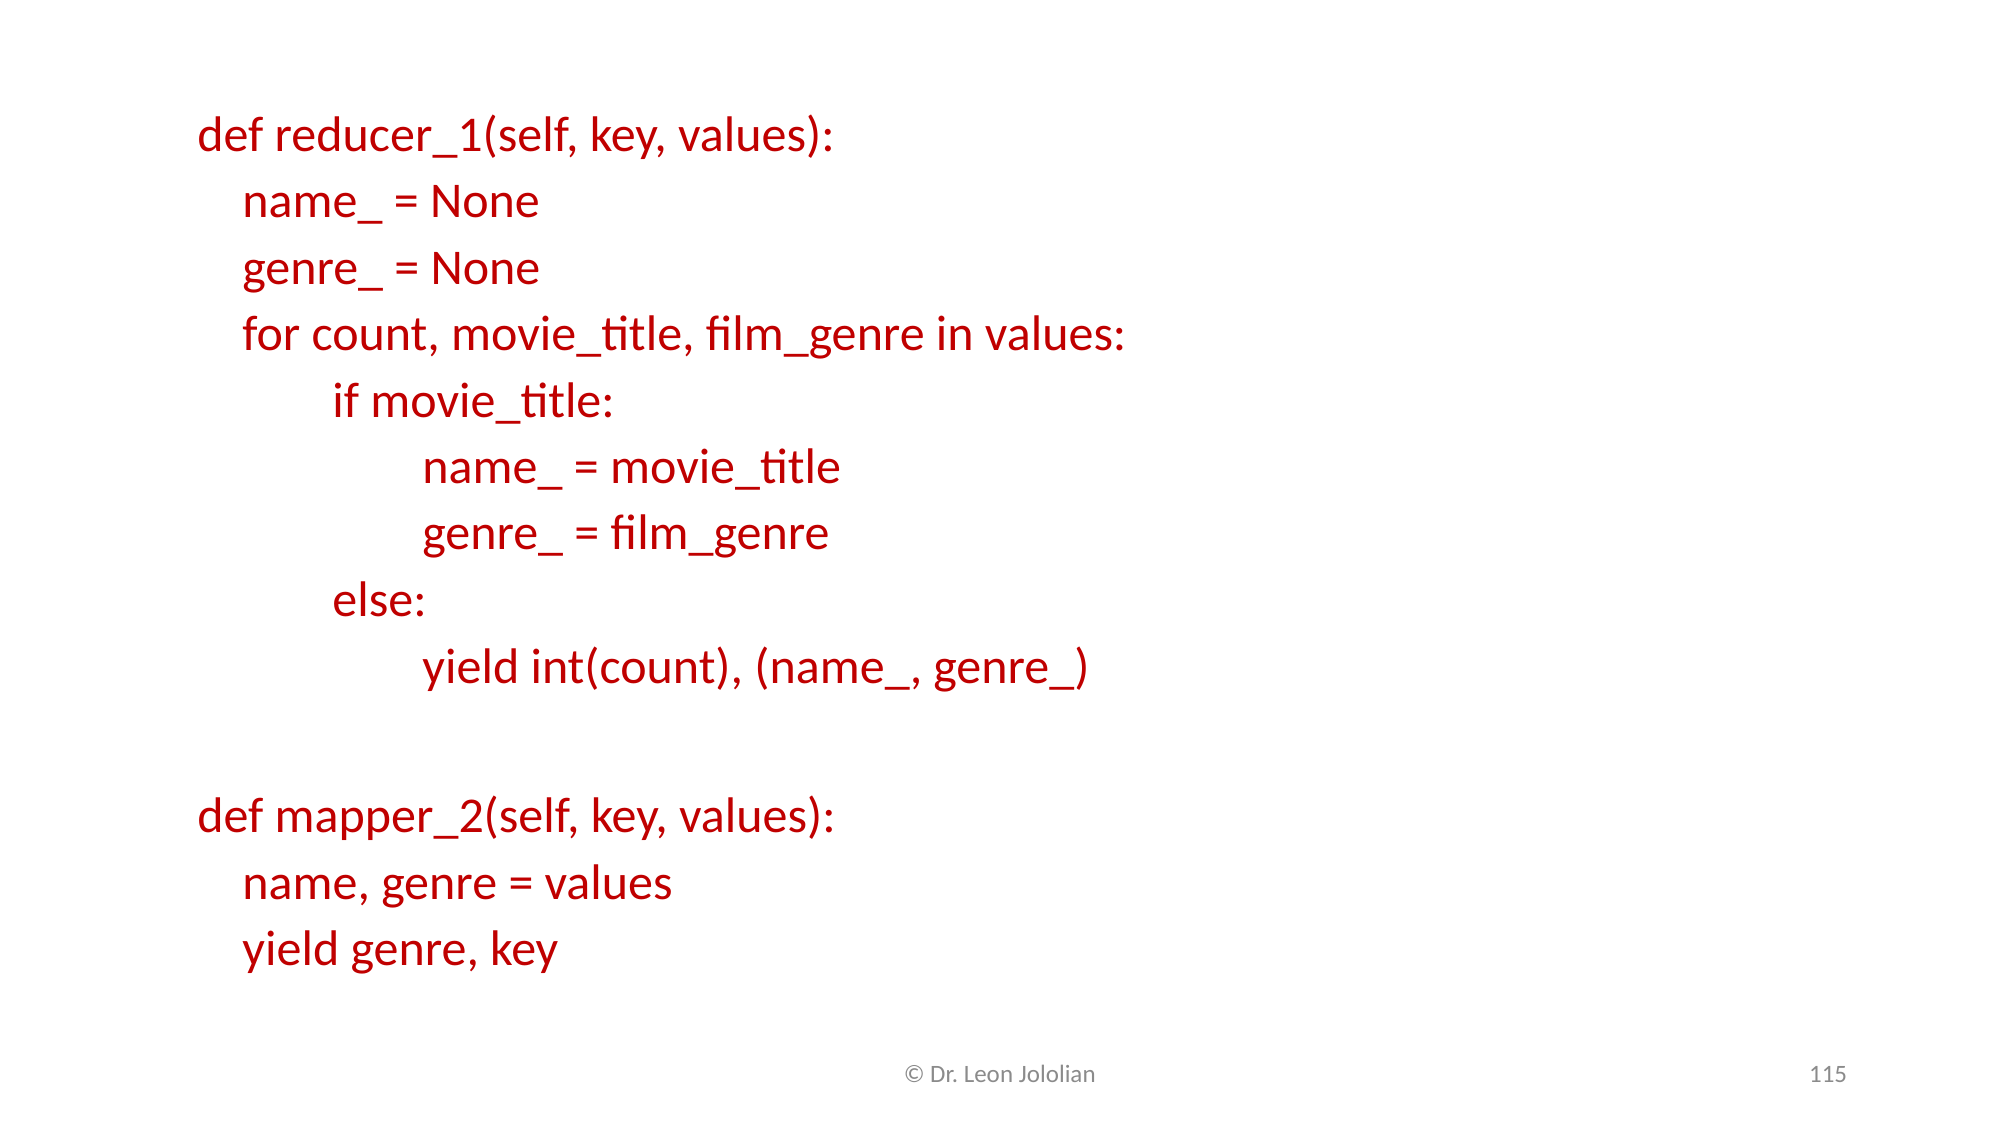

def reducer_1(self, key, values):
        name_ = None
        genre_ = None
        for count, movie_title, film_genre in values:
                if movie_title:
                        name_ = movie_title
                        genre_ = film_genre
                else:
                        yield int(count), (name_, genre_)

    def mapper_2(self, key, values):
        name, genre = values
        yield genre, key
© Dr. Leon Jololian
115